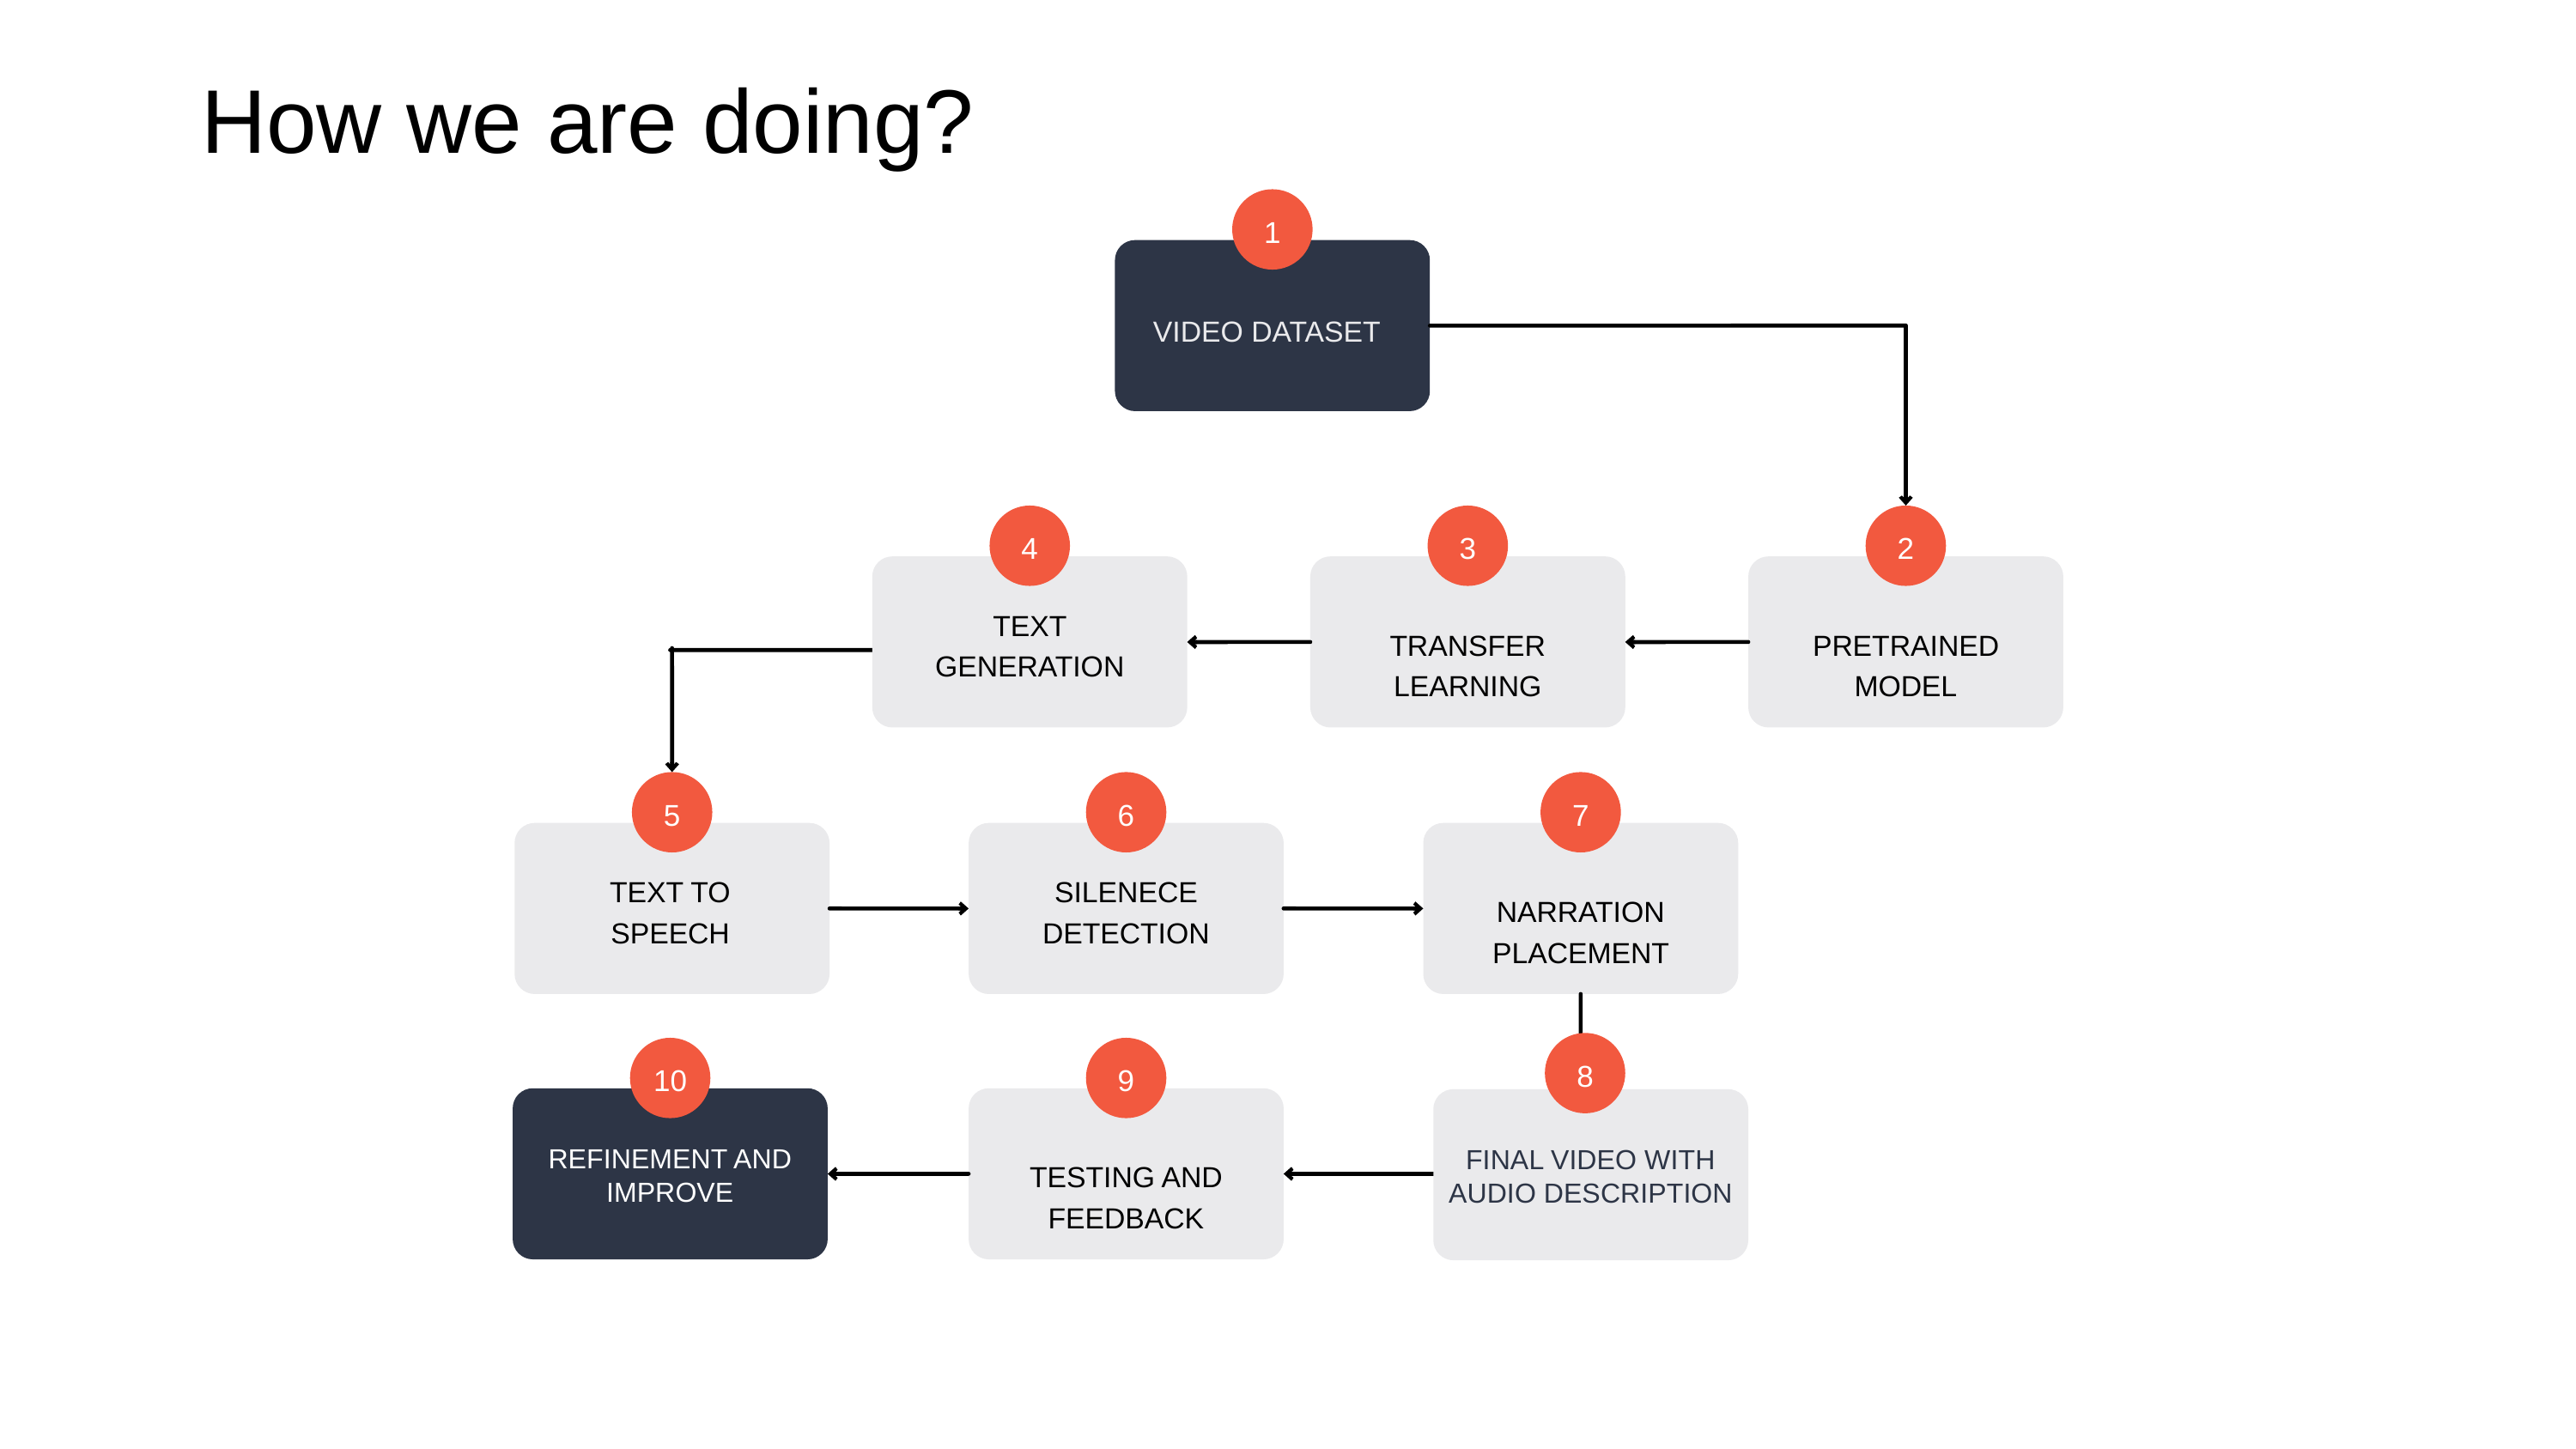

How we are doing?

1

VIDEO DATASET

4

3

2

TEXT GENERATION
TRANSFER LEARNING
PRETRAINED MODEL

5

6

7

TEXT TO SPEECH
SILENECE DETECTION
NARRATION PLACEMENT

8

10

9

REFINEMENT AND IMPROVE

FINAL VIDEO WITH AUDIO DESCRIPTION
TESTING AND FEEDBACK